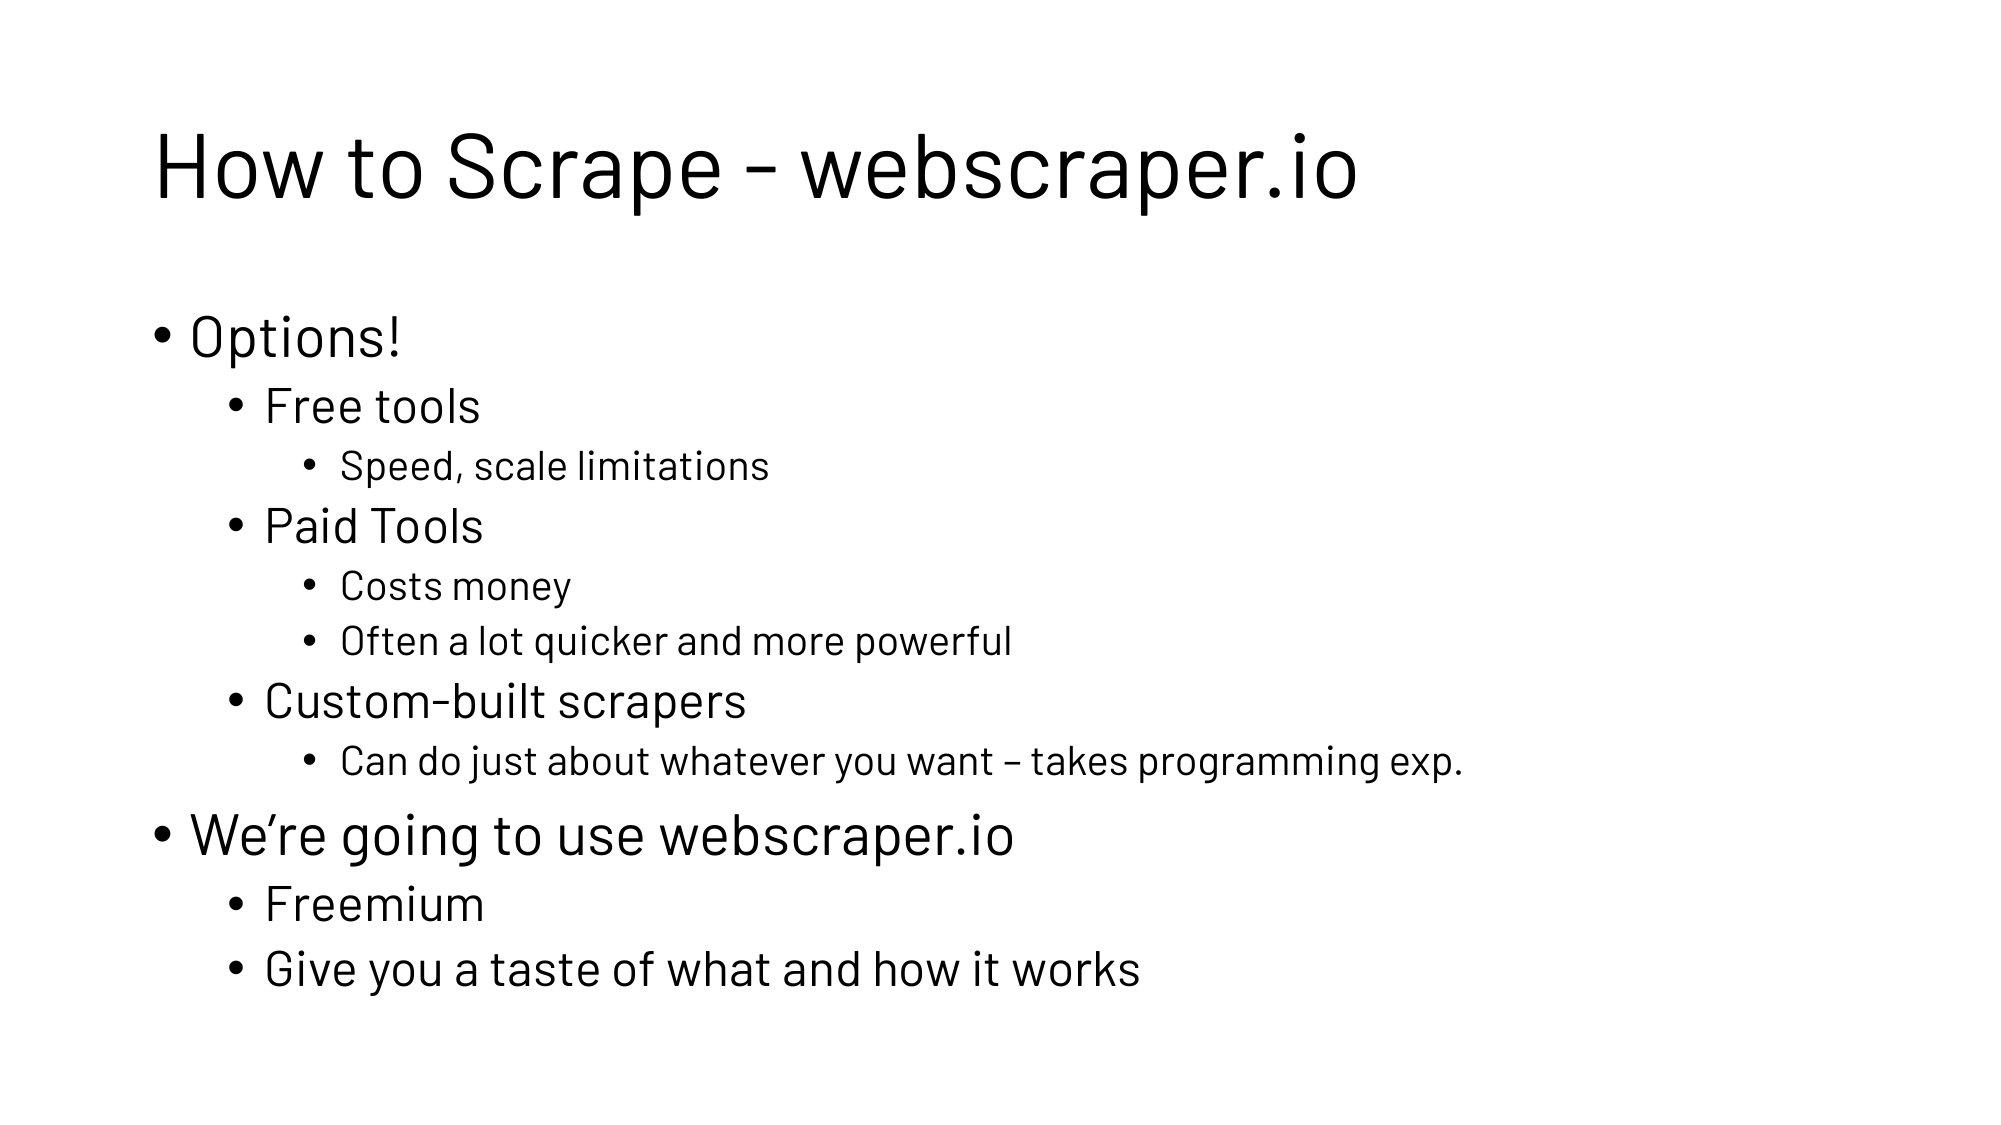

# How to Scrape - webscraper.io
Options!
Free tools
Speed, scale limitations
Paid Tools
Costs money
Often a lot quicker and more powerful
Custom-built scrapers
Can do just about whatever you want – takes programming exp.
We’re going to use webscraper.io
Freemium
Give you a taste of what and how it works